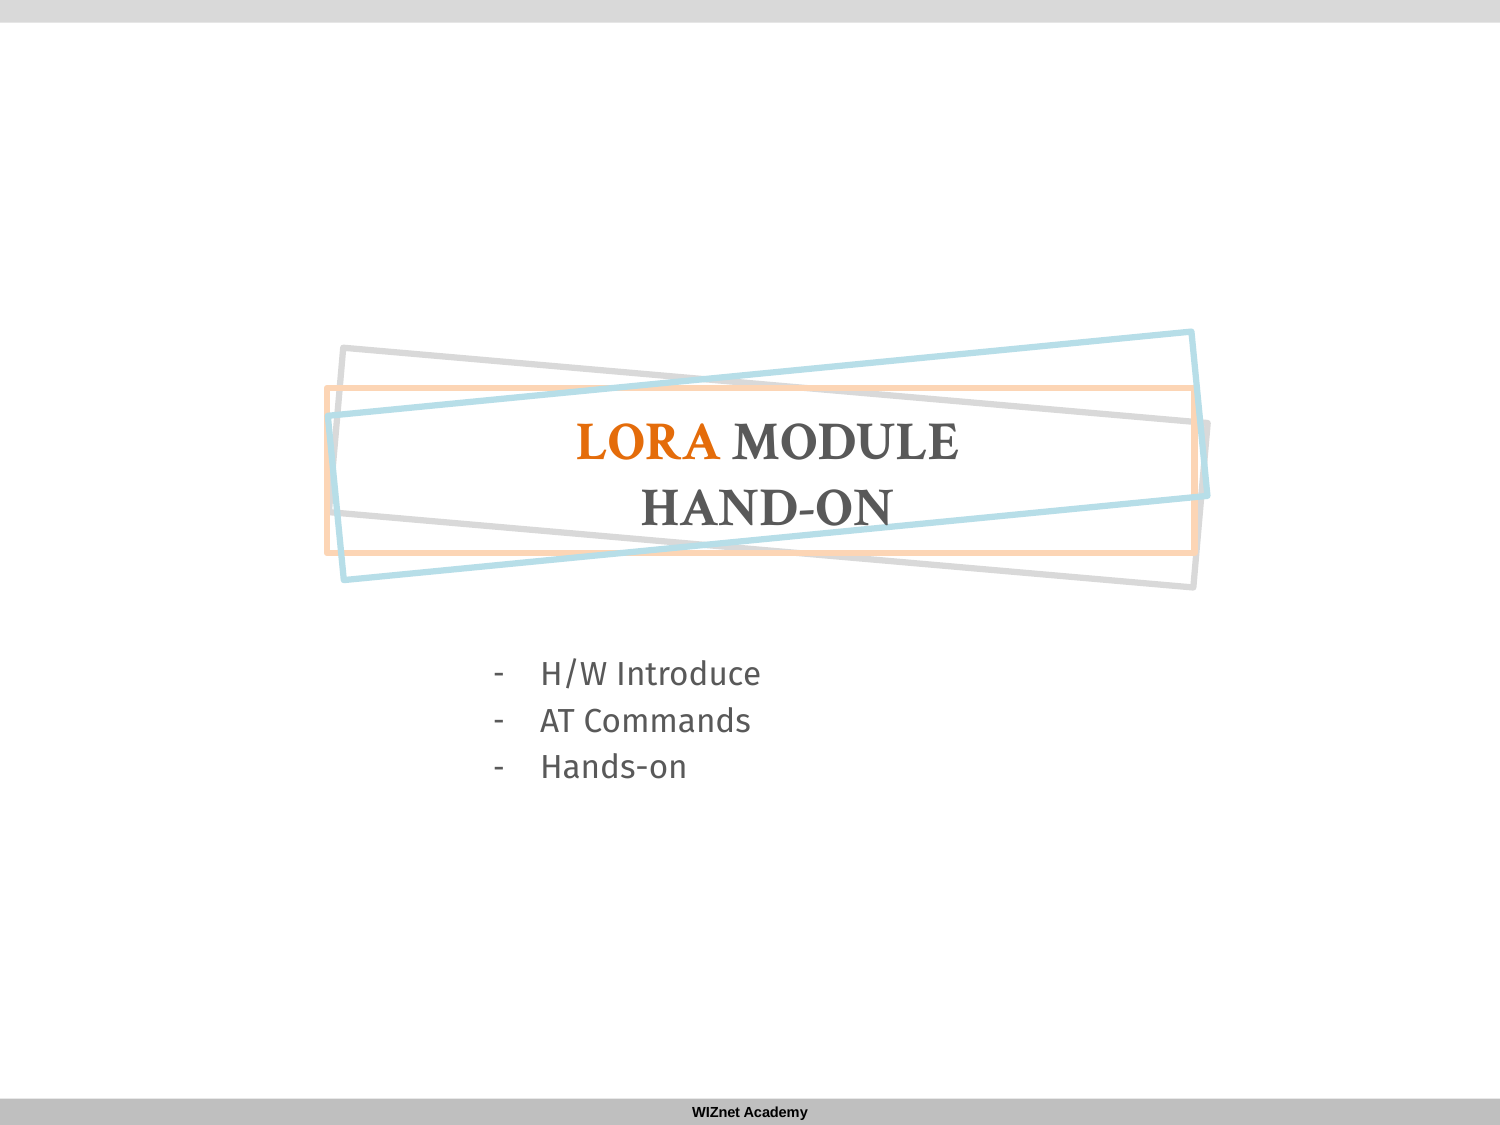

# LoRa Module hand-on
H/W Introduce
AT Commands
Hands-on